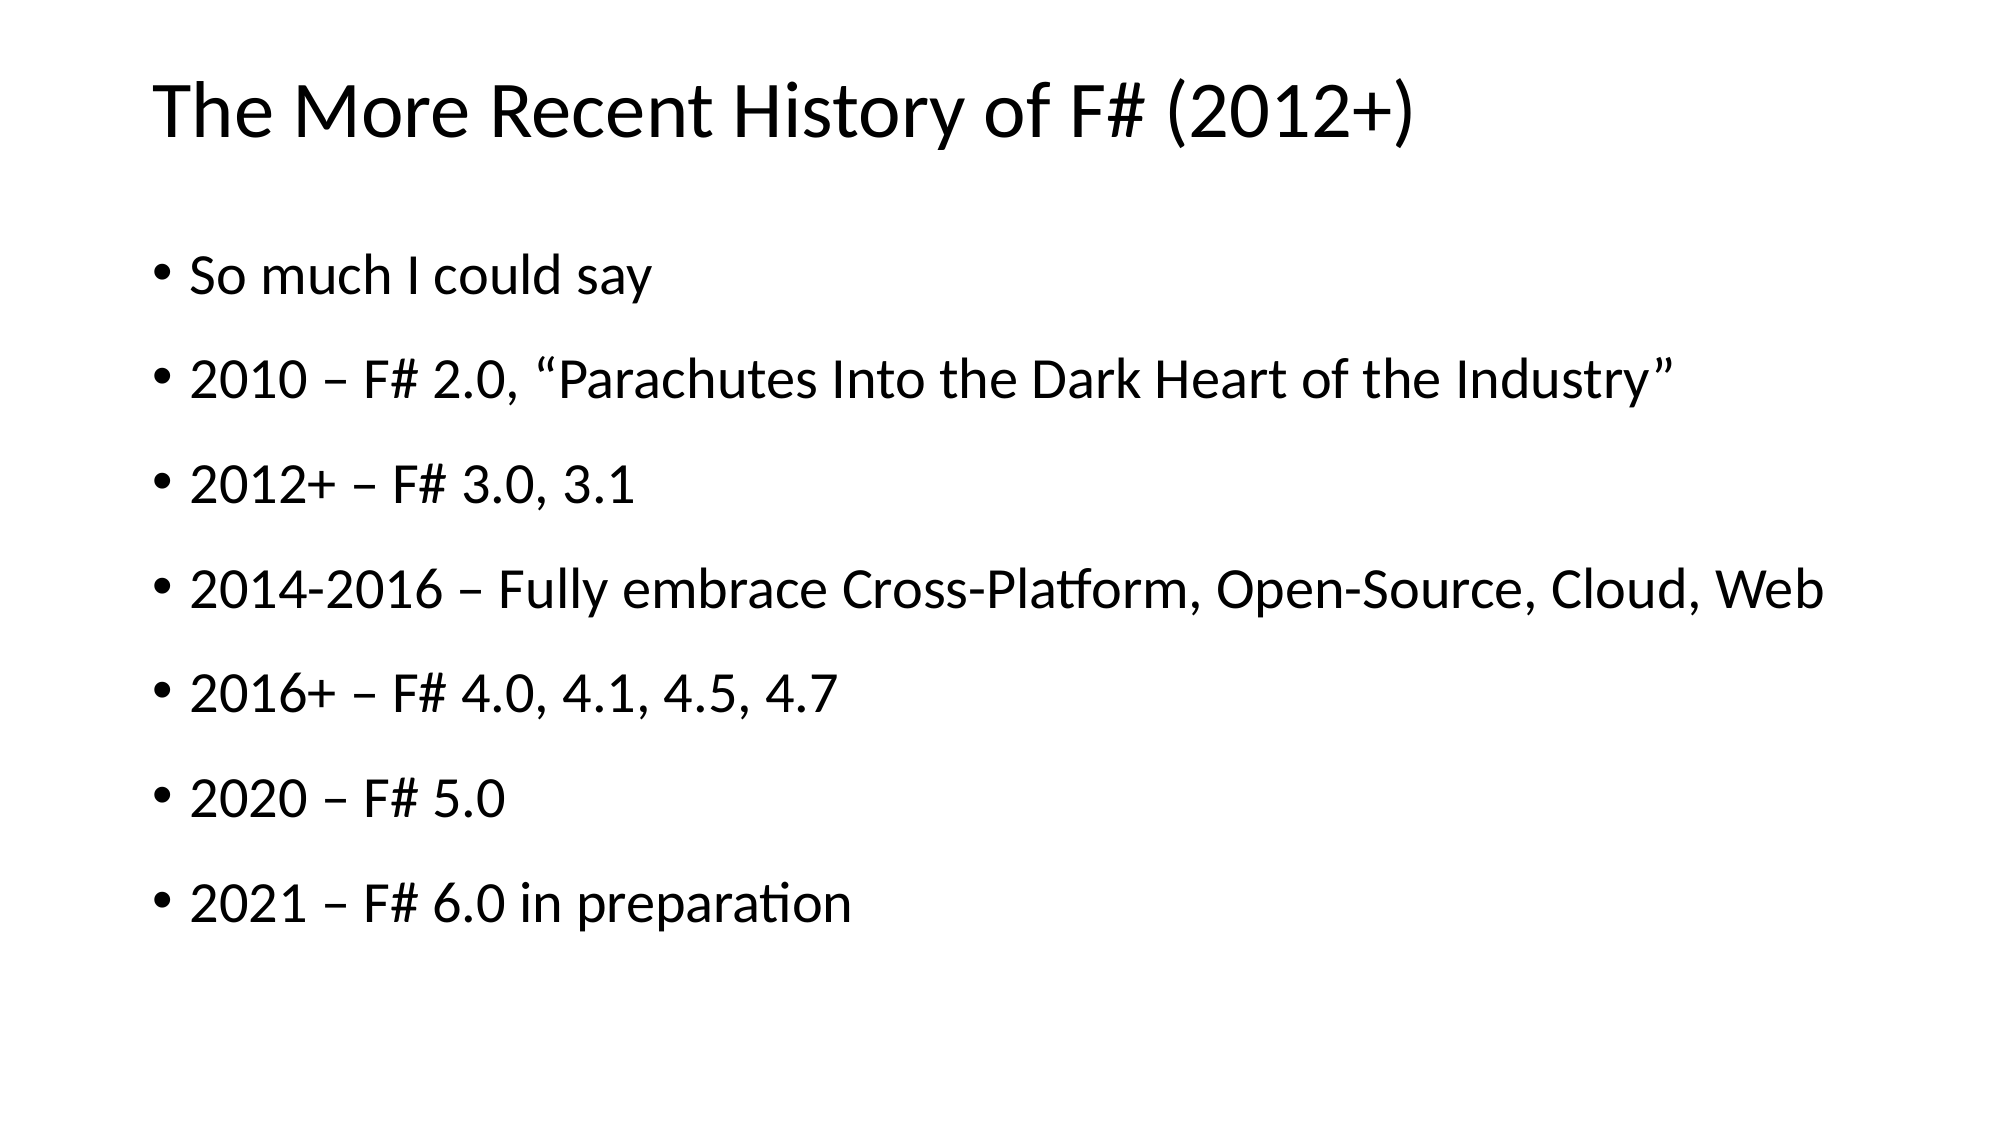

# The More Recent History of F# (2012+)
So much I could say
2010 – F# 2.0, “Parachutes Into the Dark Heart of the Industry”
2012+ – F# 3.0, 3.1
2014-2016 – Fully embrace Cross-Platform, Open-Source, Cloud, Web
2016+ – F# 4.0, 4.1, 4.5, 4.7
2020 – F# 5.0
2021 – F# 6.0 in preparation